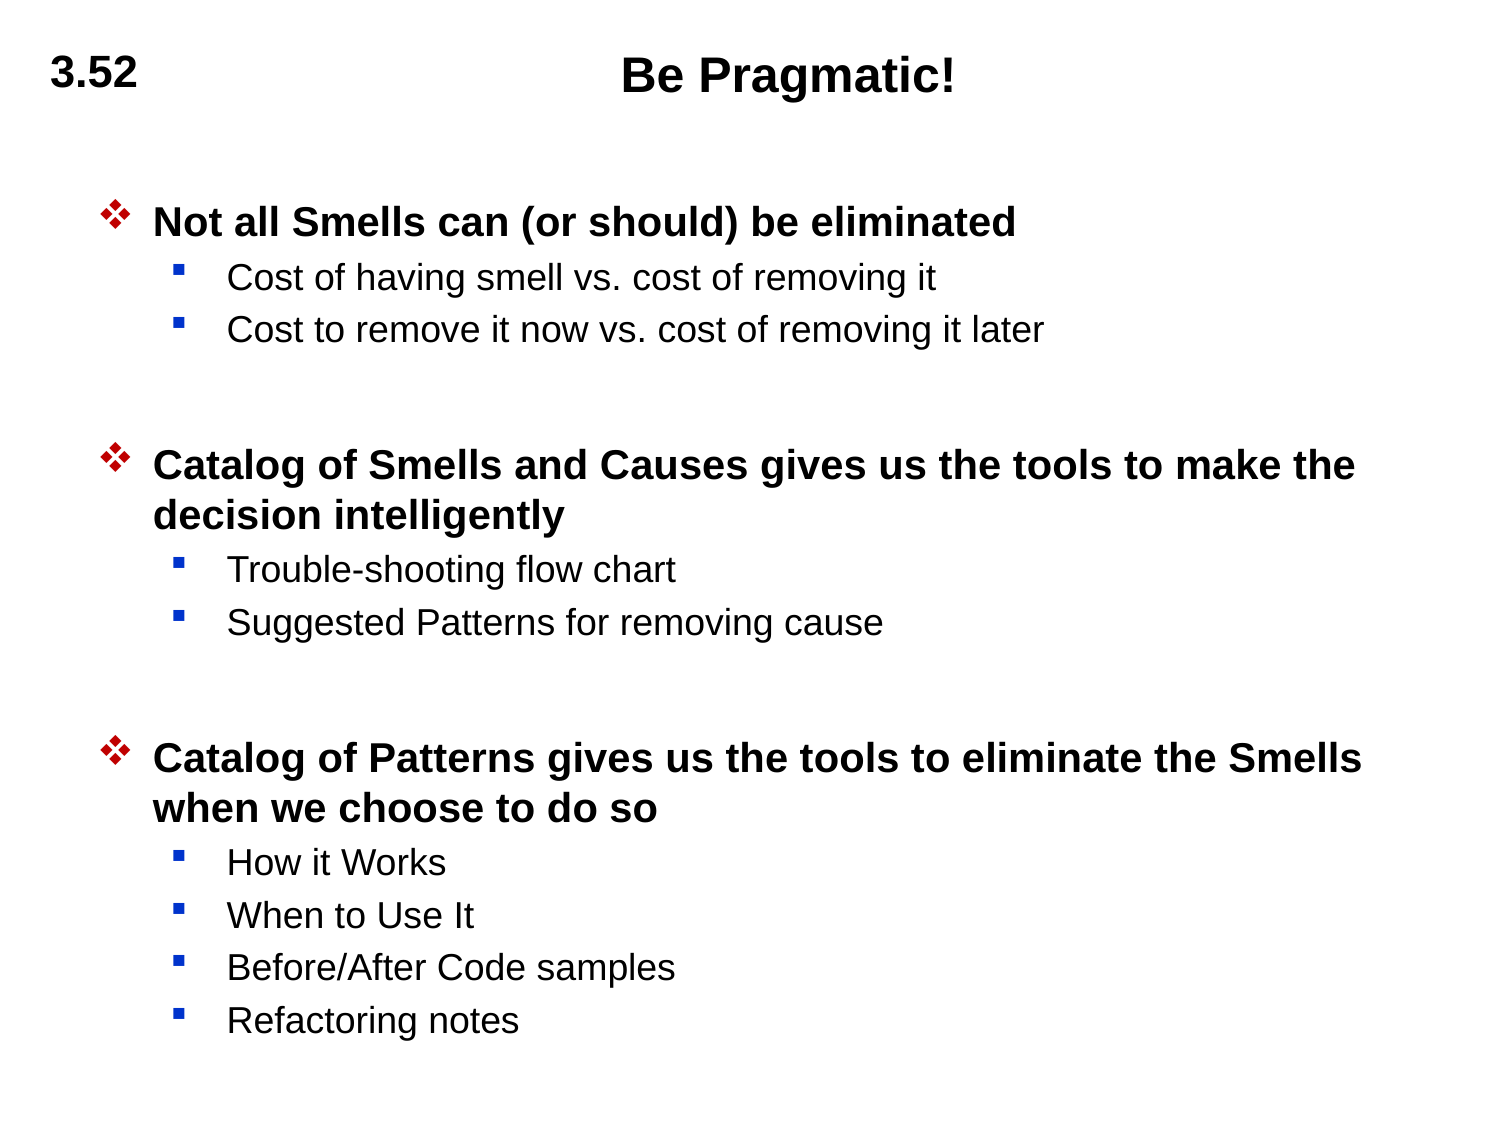

3.52
# Be Pragmatic!

Not all Smells can (or should) be eliminated
Cost of having smell vs. cost of removing it
Cost to remove it now vs. cost of removing it later

Catalog of Smells and Causes gives us the tools to make the decision intelligently
Trouble-shooting flow chart
Suggested Patterns for removing cause

Catalog of Patterns gives us the tools to eliminate the Smells when we choose to do so
How it Works
When to Use It
Before/After Code samples
Refactoring notes